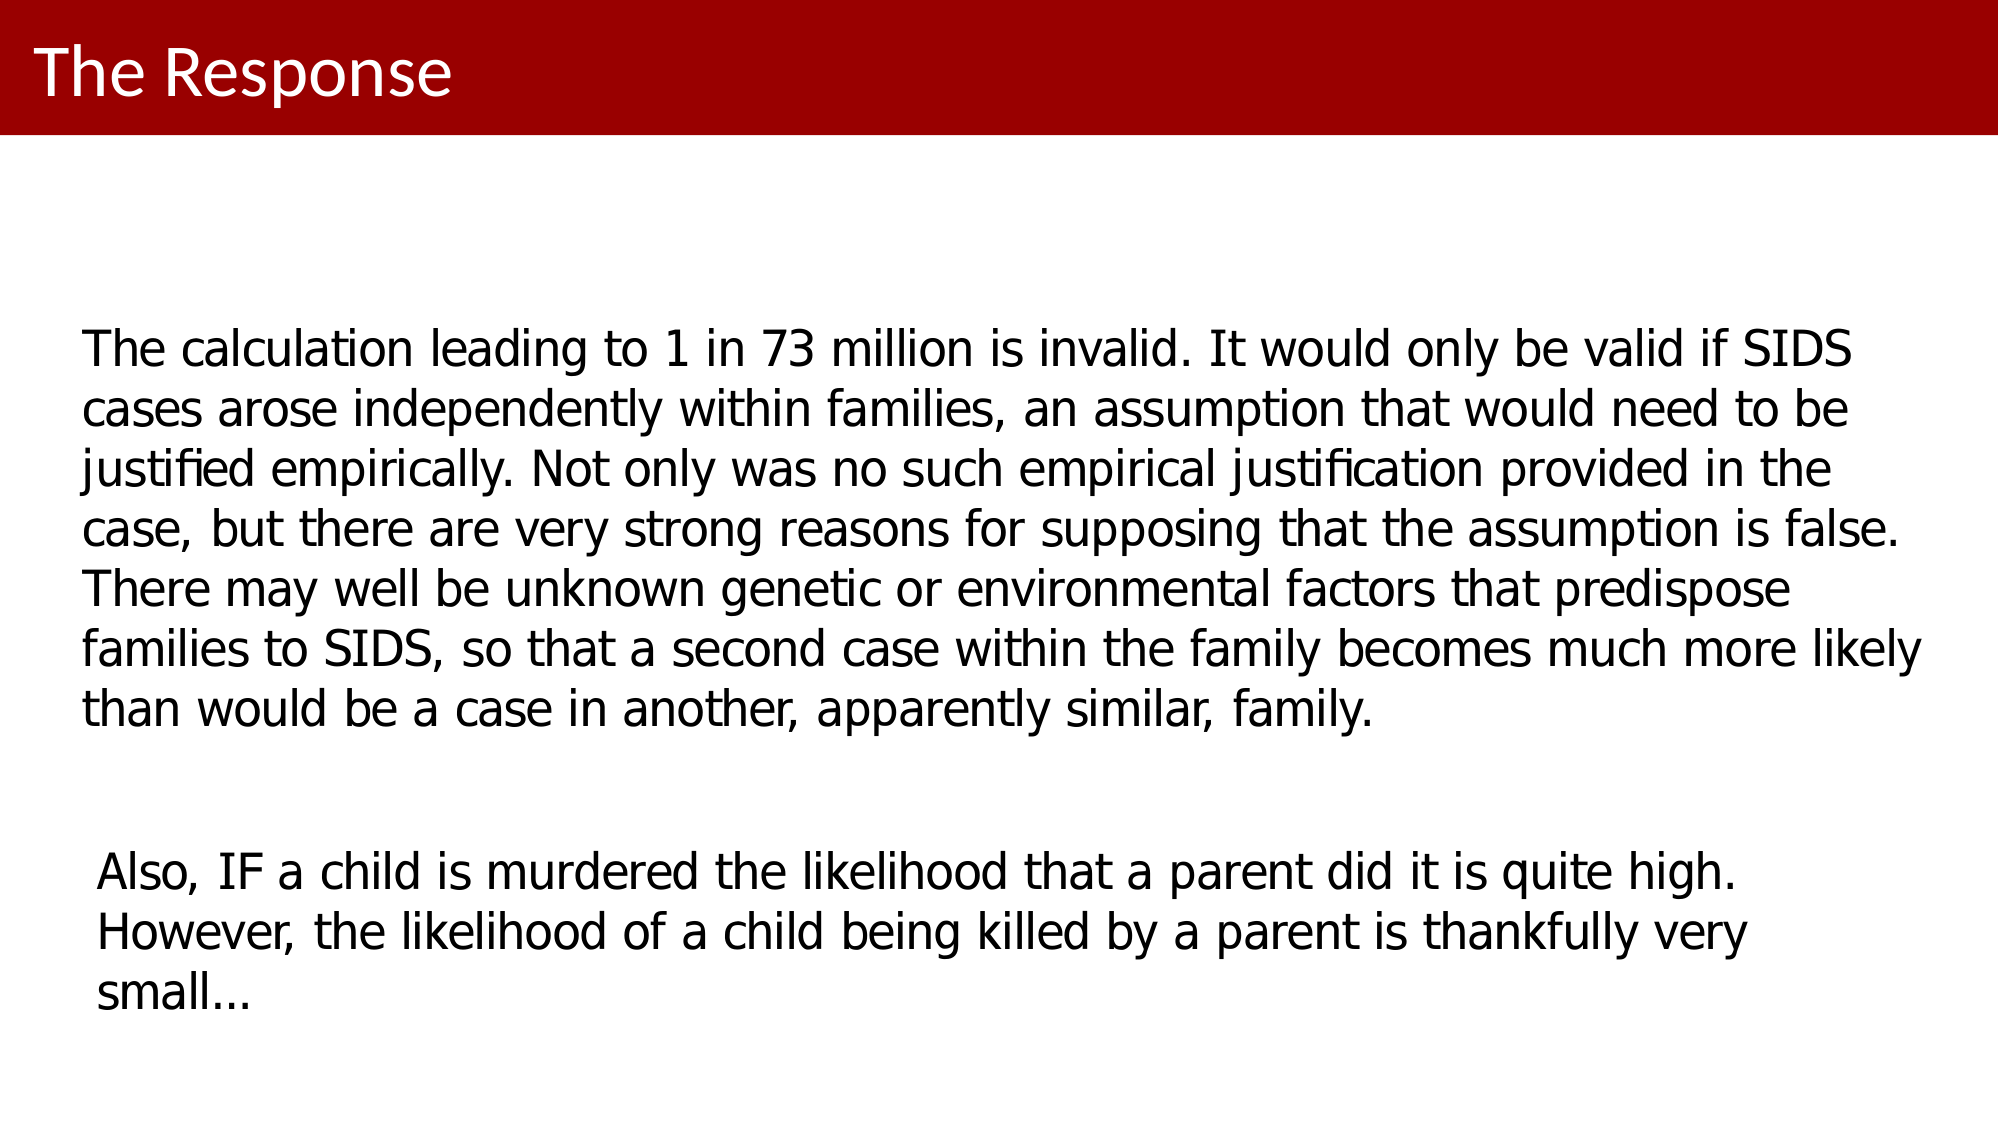

# The Response
The calculation leading to 1 in 73 million is invalid. It would only be valid if SIDS cases arose independently within families, an assumption that would need to be justified empirically. Not only was no such empirical justification provided in the case, but there are very strong reasons for supposing that the assumption is false. There may well be unknown genetic or environmental factors that predispose families to SIDS, so that a second case within the family becomes much more likely than would be a case in another, apparently similar, family.
Also, IF a child is murdered the likelihood that a parent did it is quite high. However, the likelihood of a child being killed by a parent is thankfully very small…